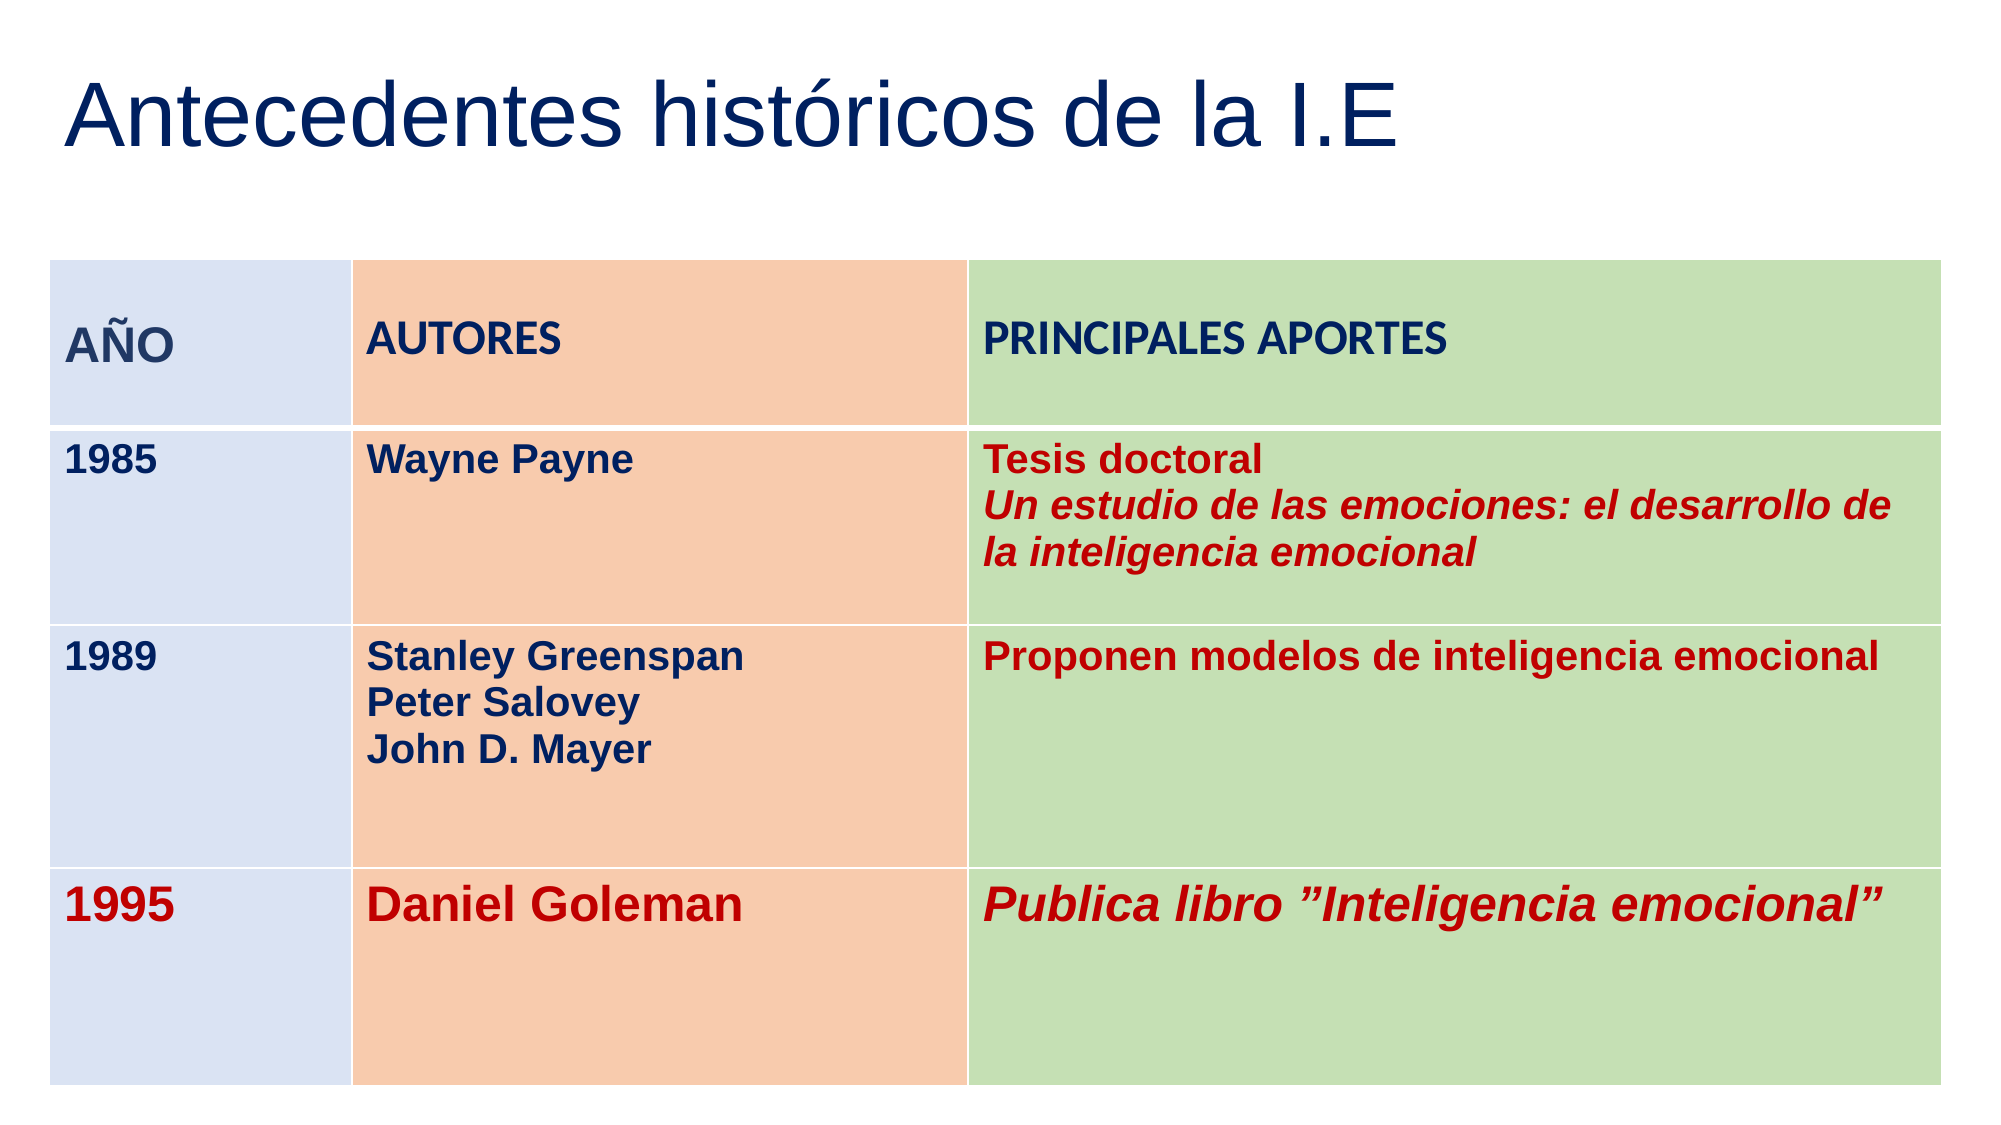

# Antecedentes históricos de la I.E
| AÑO | AUTORES | PRINCIPALES APORTES |
| --- | --- | --- |
| 1985 | Wayne Payne | Tesis doctoral Un estudio de las emociones: el desarrollo de la inteligencia emocional |
| 1989 | Stanley Greenspan Peter Salovey John D. Mayer | Proponen modelos de inteligencia emocional |
| 1995 | Daniel Goleman | Publica libro ”Inteligencia emocional” |